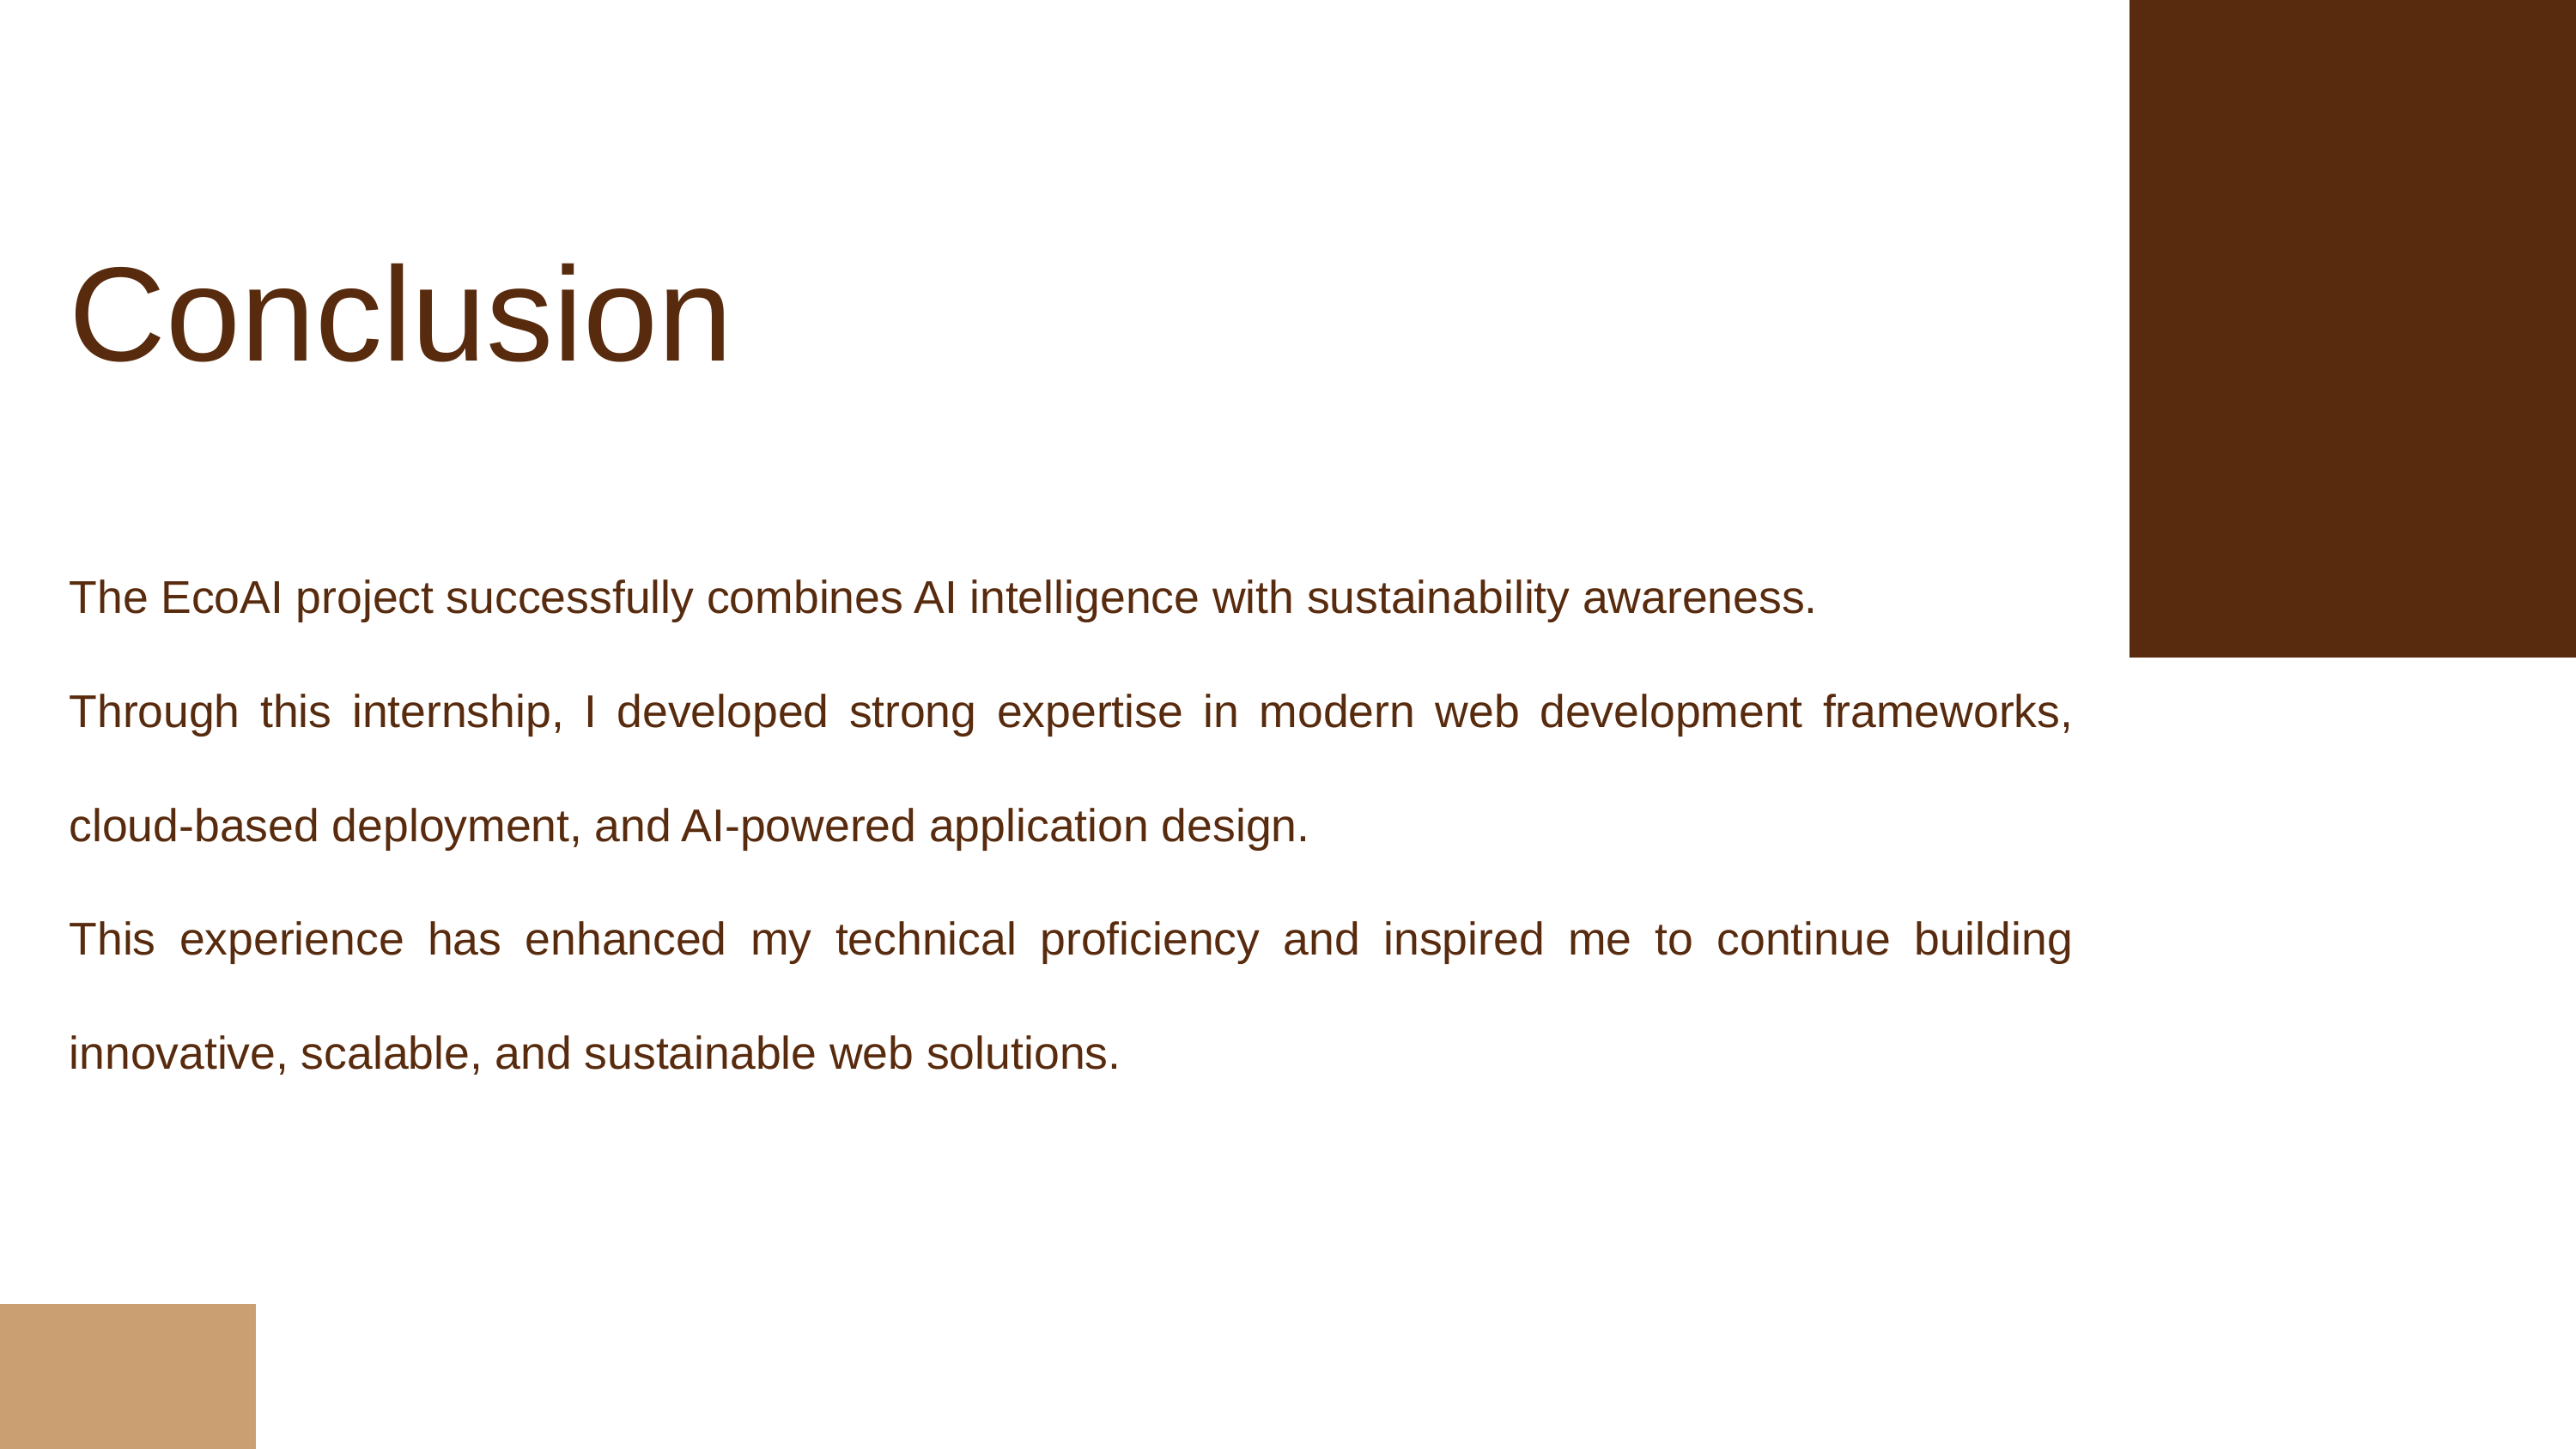

Conclusion

The EcoAI project successfully combines AI intelligence with sustainability awareness.
Through this internship, I developed strong expertise in modern web development frameworks, cloud-based deployment, and AI-powered application design.
This experience has enhanced my technical proficiency and inspired me to continue building innovative, scalable, and sustainable web solutions.